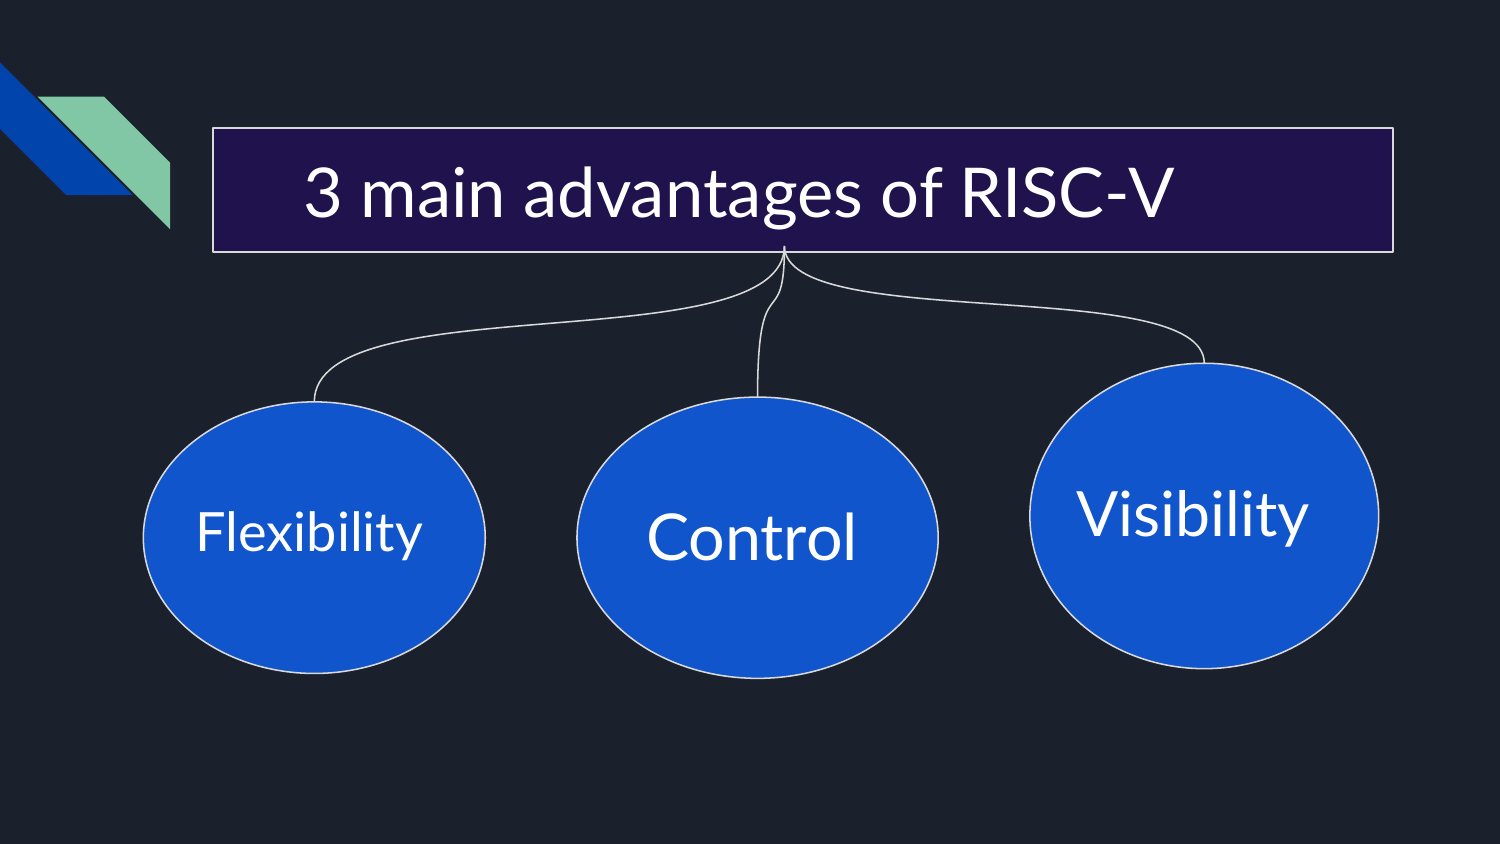

3 main advantages of RISC-V

Visibility
Control
Flexibility